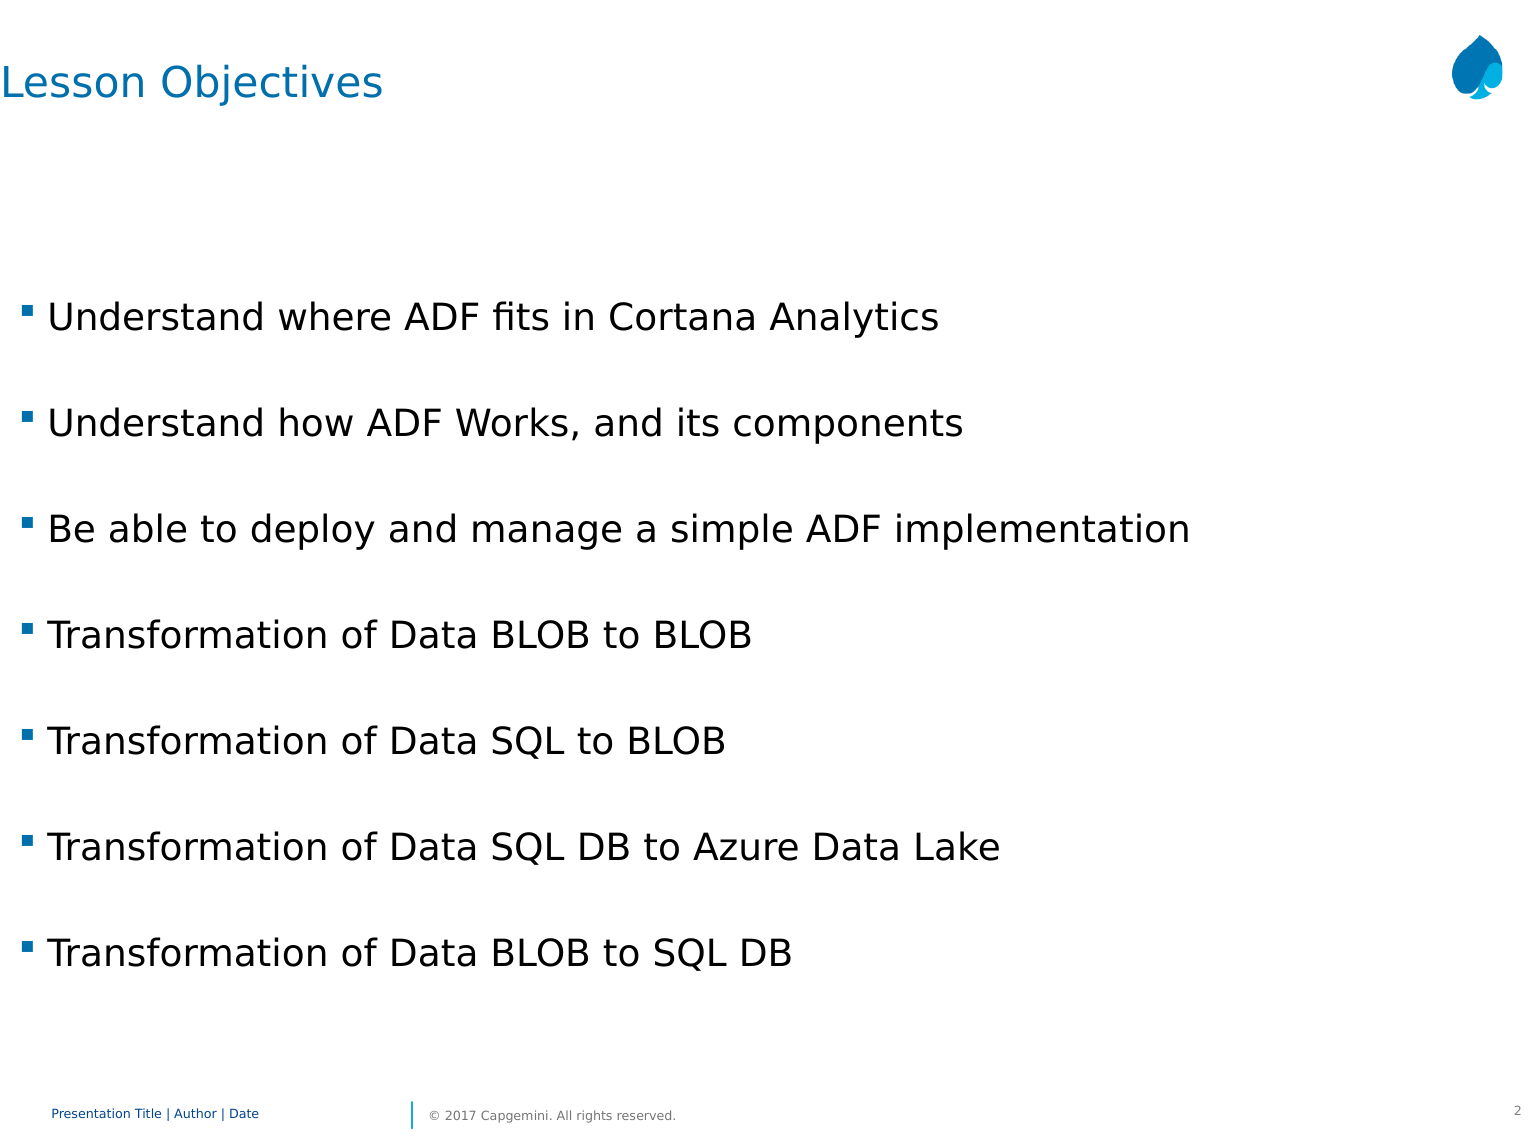

Lesson Objectives
Understand where ADF fits in Cortana Analytics

Understand how ADF Works, and its components

Be able to deploy and manage a simple ADF implementation

Transformation of Data BLOB to BLOB

Transformation of Data SQL to BLOB

Transformation of Data SQL DB to Azure Data Lake

Transformation of Data BLOB to SQL DB